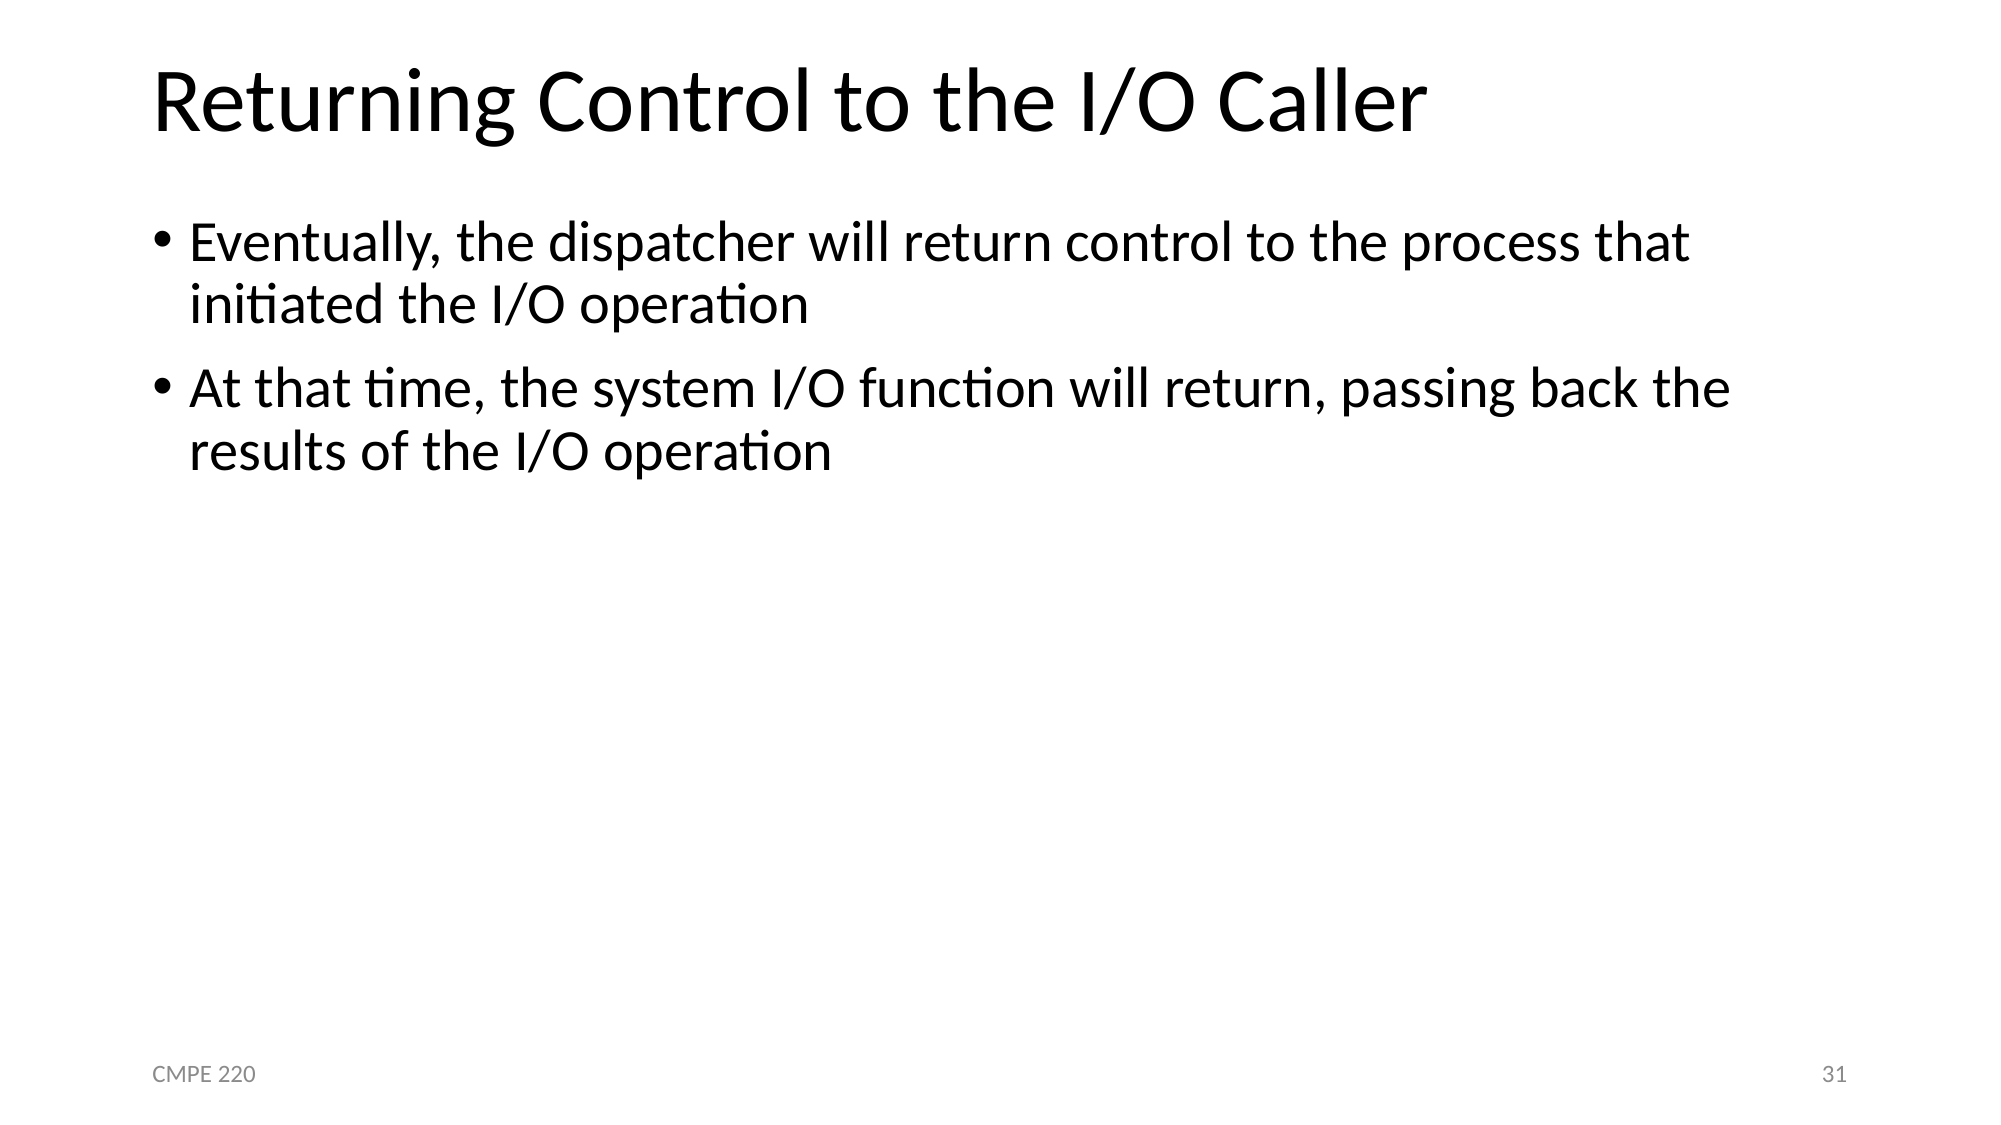

# Returning Control to the I/O Caller
Eventually, the dispatcher will return control to the process that initiated the I/O operation
At that time, the system I/O function will return, passing back the results of the I/O operation
CMPE 220
31